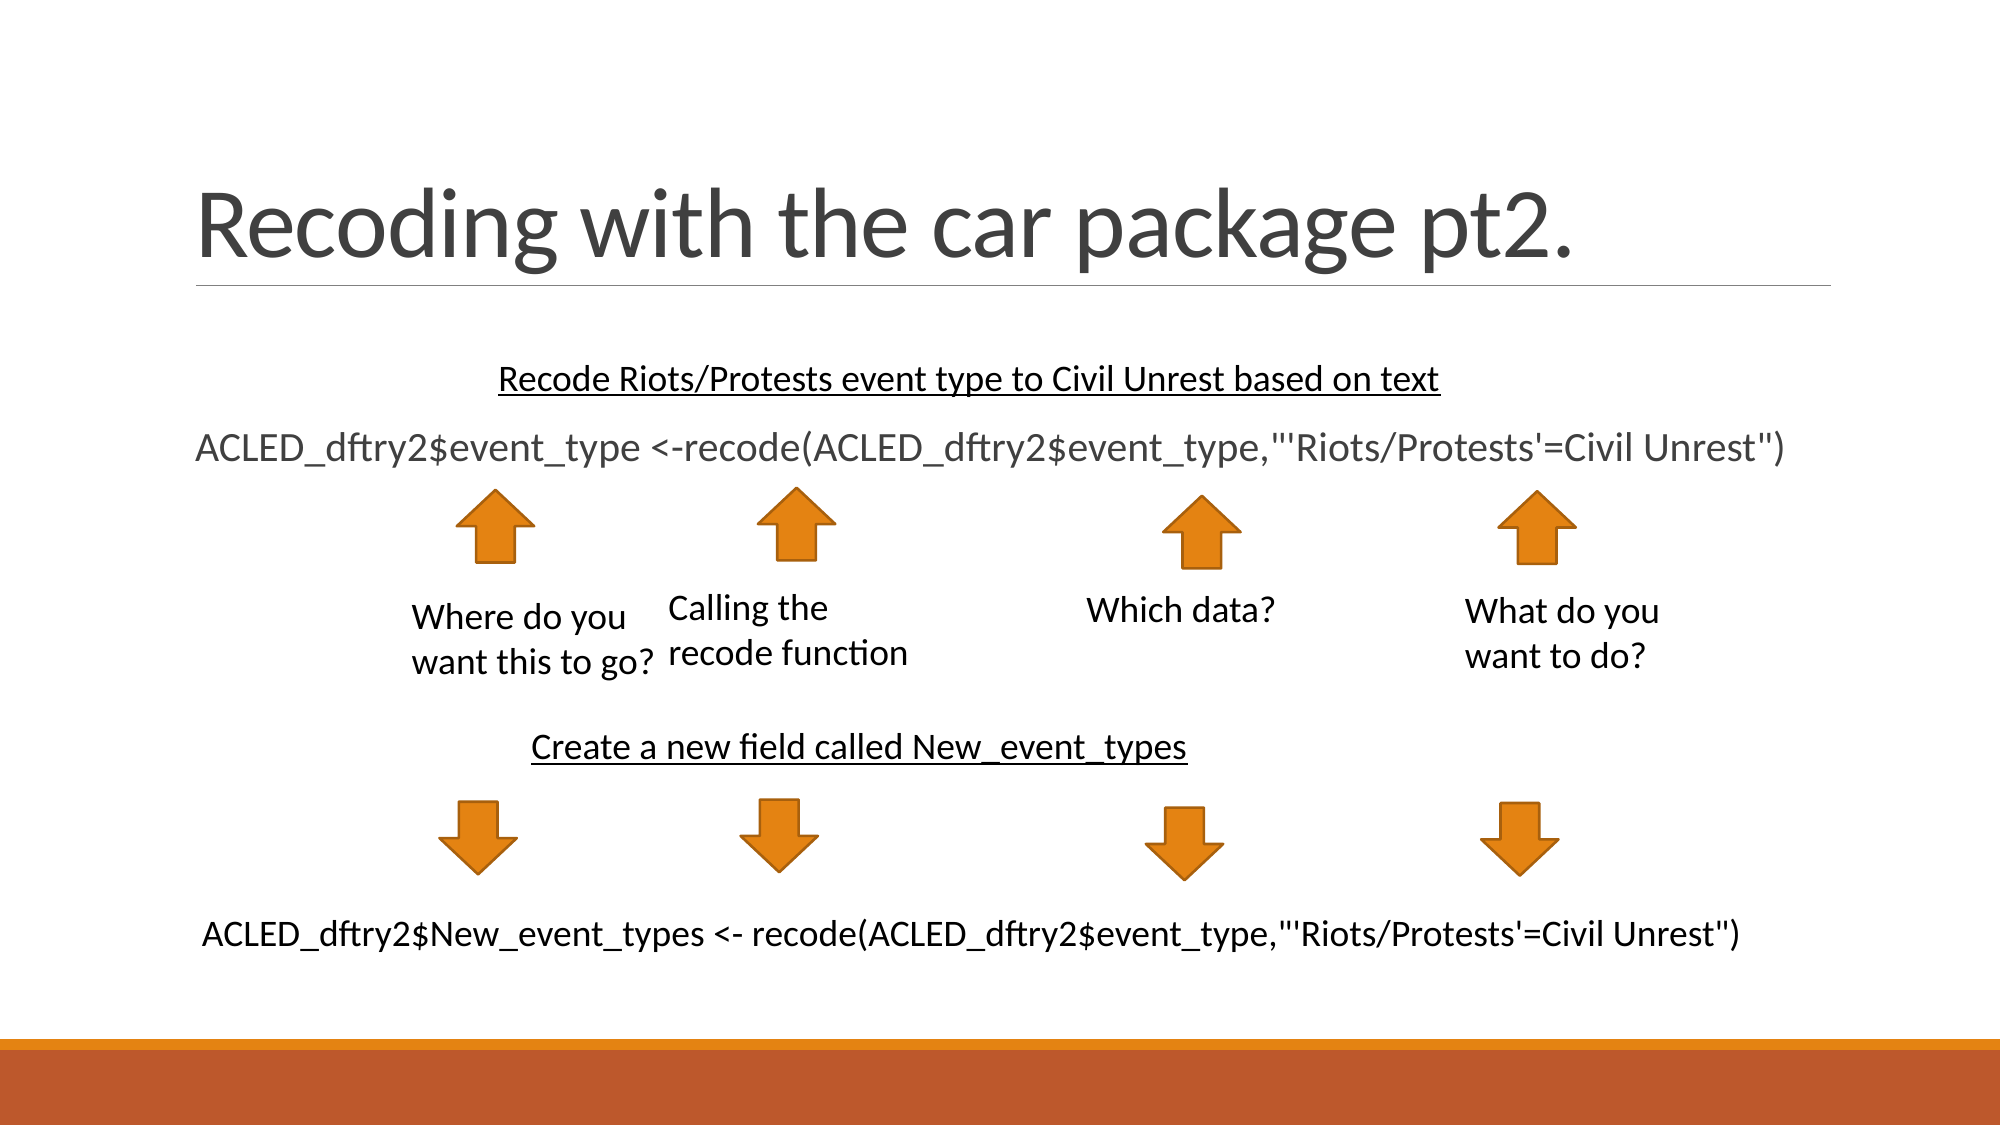

# Recoding with the car package pt2.

ACLED_dftry2$event_type <-recode(ACLED_dftry2$event_type,"'Riots/Protests'=Civil Unrest")
Recode Riots/Protests event type to Civil Unrest based on text

Calling the recode function
Which data?
What do you want to do?
Where do you want this to go?
Create a new field called New_event_types

ACLED_dftry2$New_event_types <- recode(ACLED_dftry2$event_type,"'Riots/Protests'=Civil Unrest")